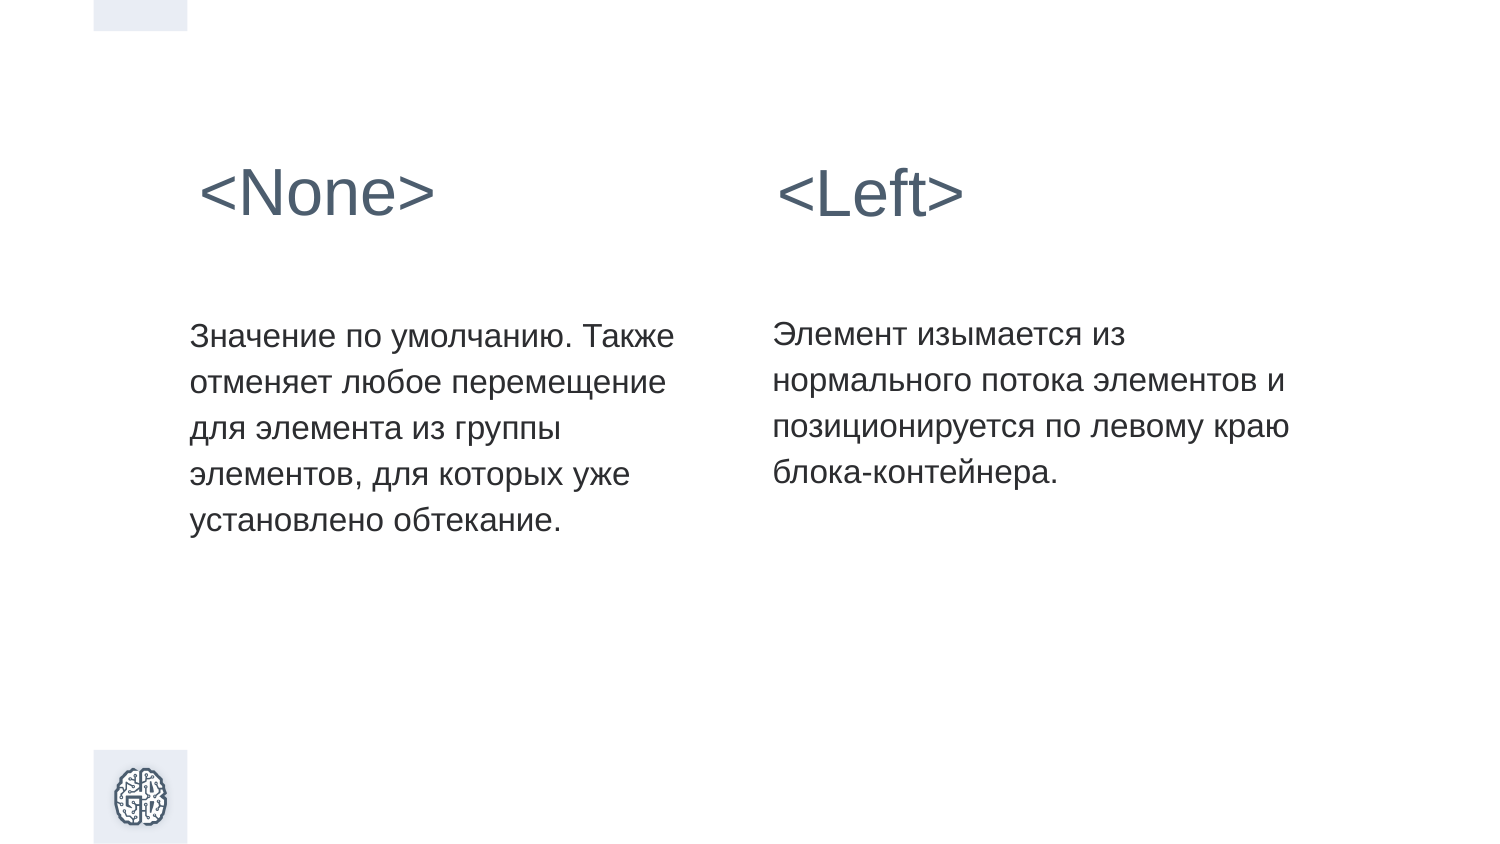

<None>
<Left>
Элемент изымается из нормального потока элементов и позиционируется по левому краю блока-контейнера.

Значение по умолчанию. Также отменяет любое перемещение для элемента из группы элементов, для которых уже установлено обтекание.